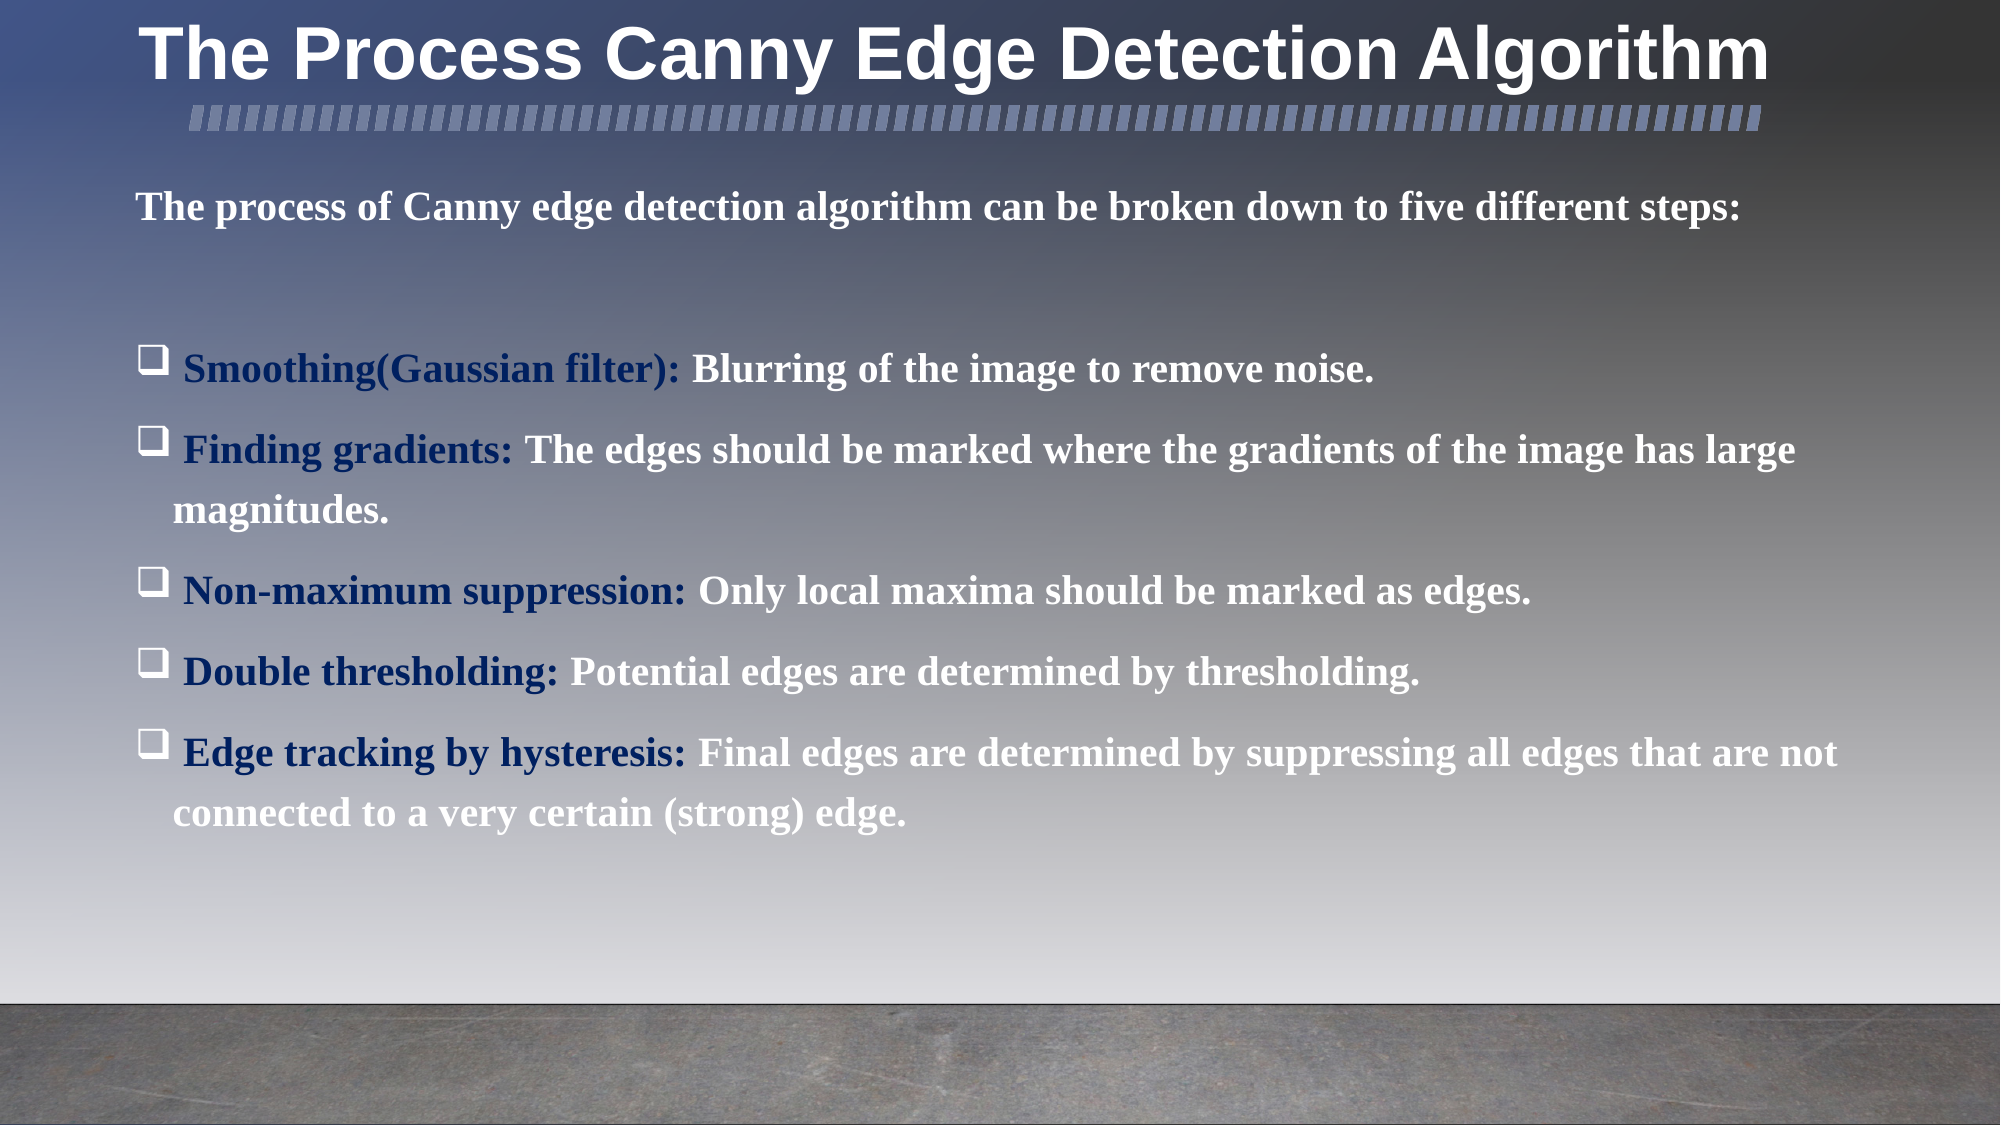

The Process Canny Edge Detection Algorithm
The process of Canny edge detection algorithm can be broken down to five different steps:

 Smoothing(Gaussian filter): Blurring of the image to remove noise.
 Finding gradients: The edges should be marked where the gradients of the image has large magnitudes.
 Non-maximum suppression: Only local maxima should be marked as edges.
 Double thresholding: Potential edges are determined by thresholding.
 Edge tracking by hysteresis: Final edges are determined by suppressing all edges that are not connected to a very certain (strong) edge.